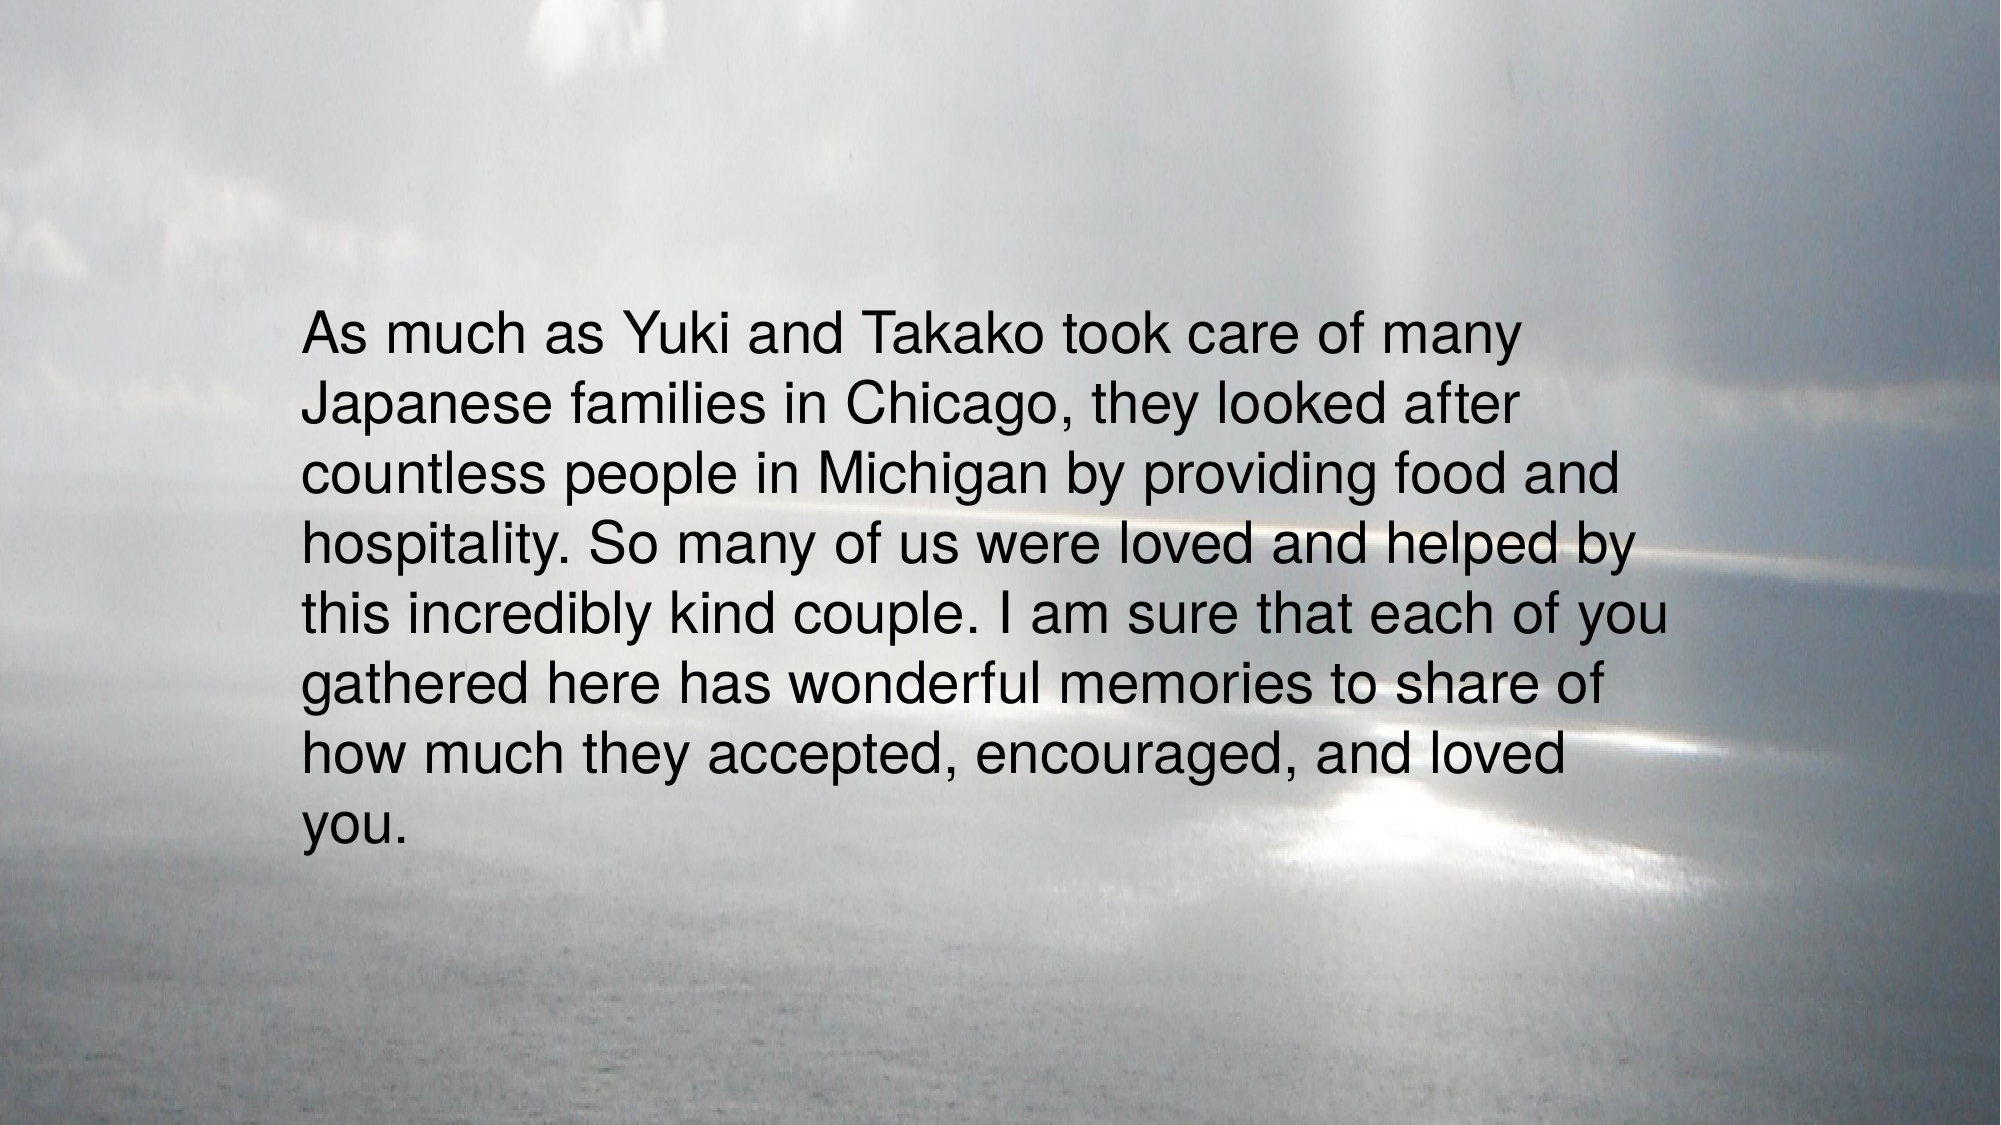

As much as Yuki and Takako took care of many Japanese families in Chicago, they looked after countless people in Michigan by providing food and hospitality. So many of us were loved and helped by this incredibly kind couple. I am sure that each of you gathered here has wonderful memories to share of how much they accepted, encouraged, and loved you.